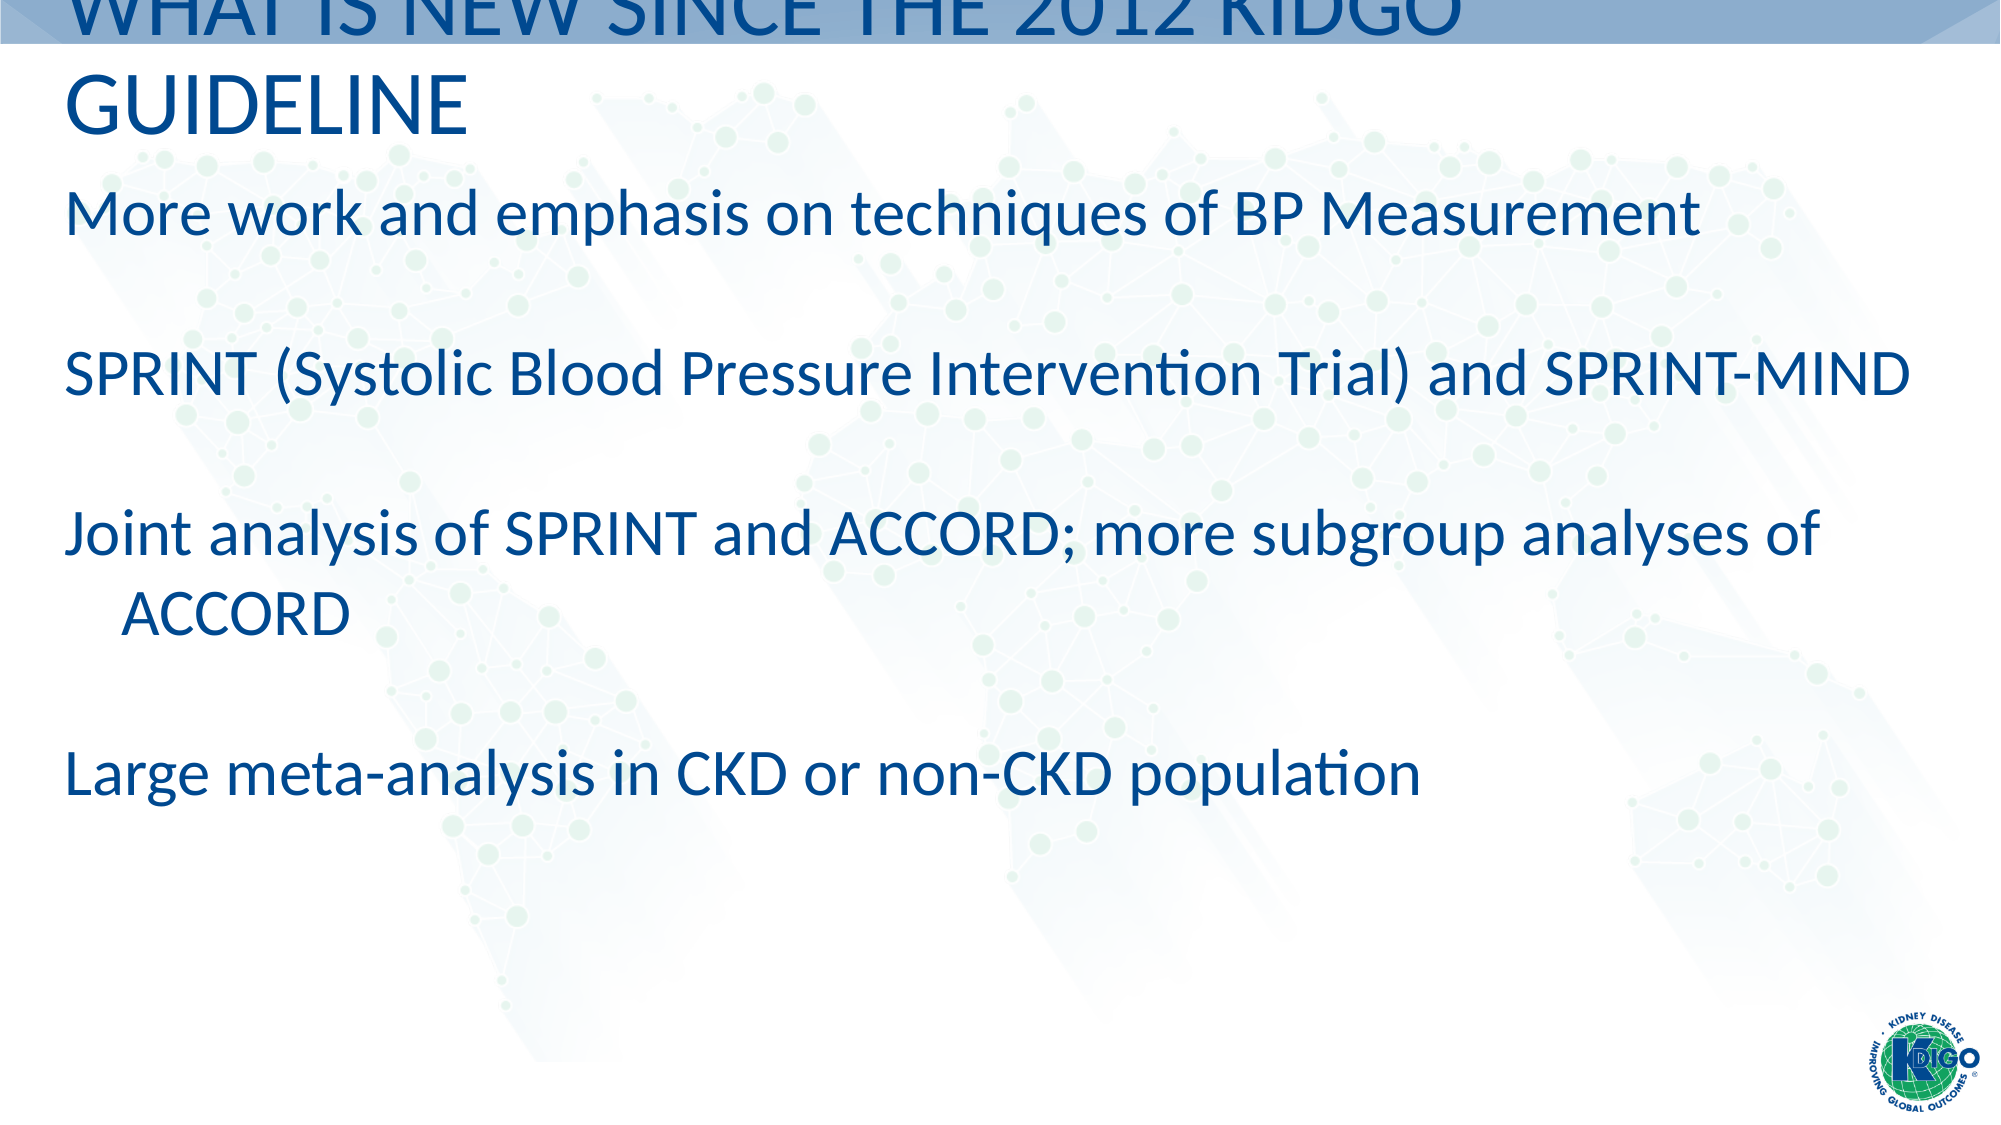

# What Is New Since the 2012 KIDGO Guideline
More work and emphasis on techniques of BP Measurement

SPRINT (Systolic Blood Pressure Intervention Trial) and SPRINT-MIND

Joint analysis of SPRINT and ACCORD; more subgroup analyses of ACCORD

Large meta-analysis in CKD or non-CKD population